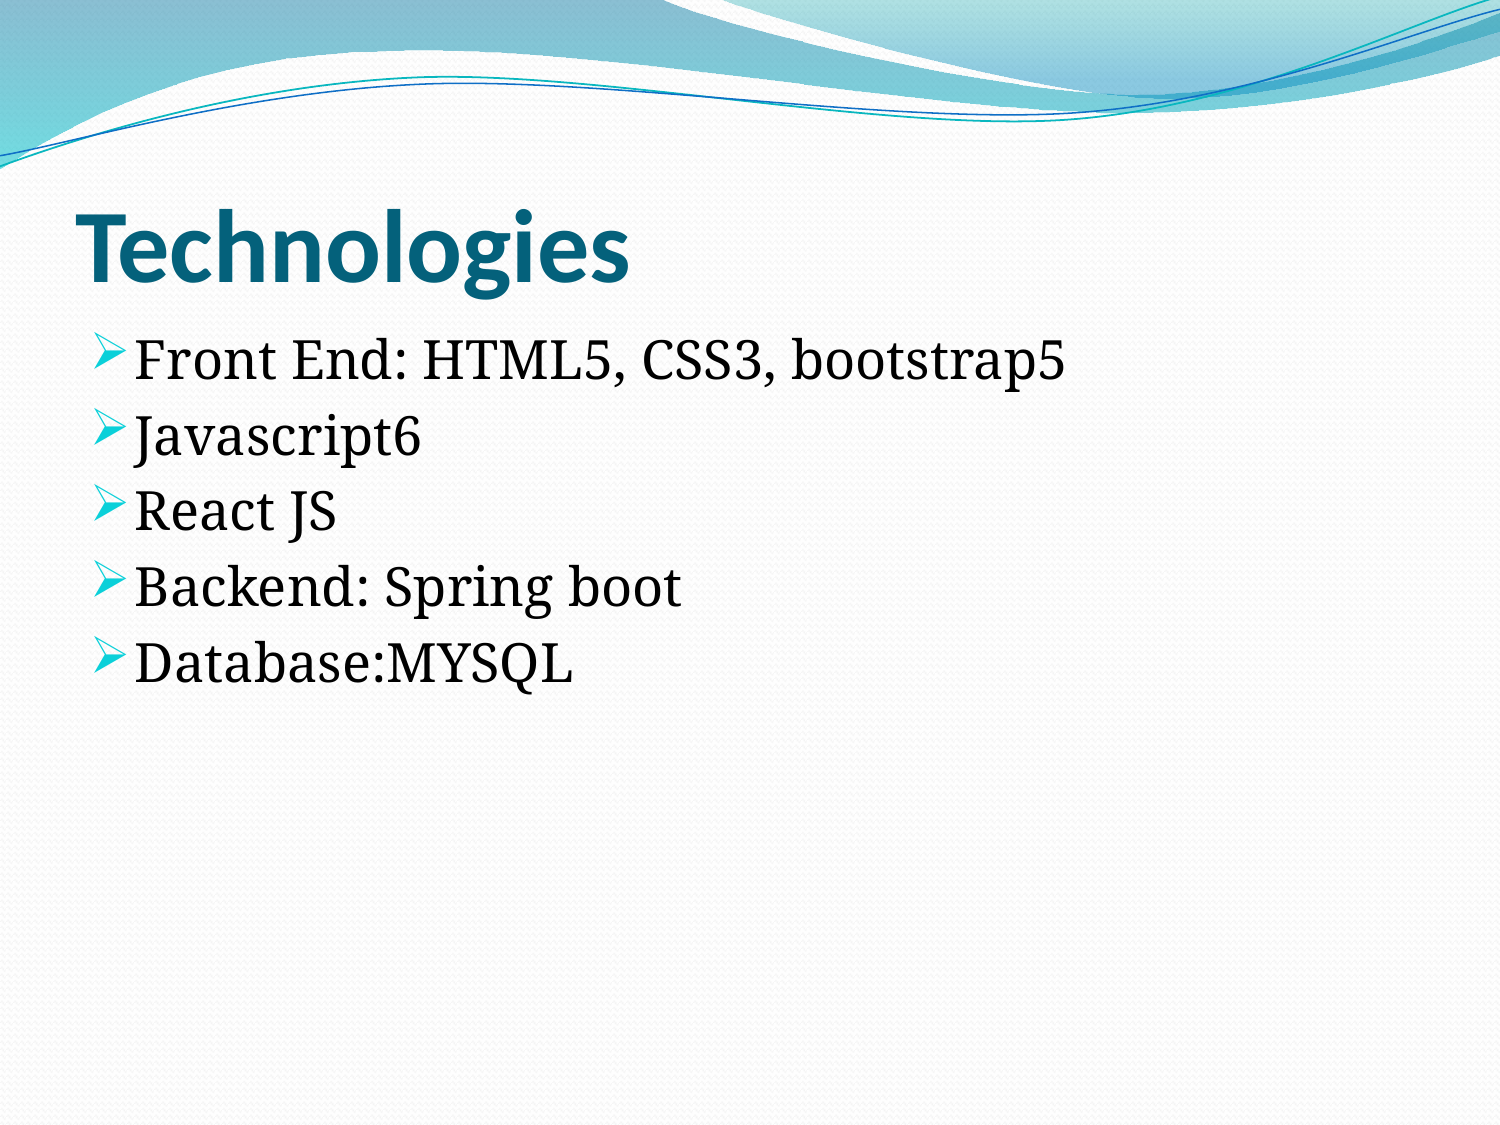

# Technologies
Front End: HTML5, CSS3, bootstrap5
Javascript6
React JS
Backend: Spring boot
Database:MYSQL